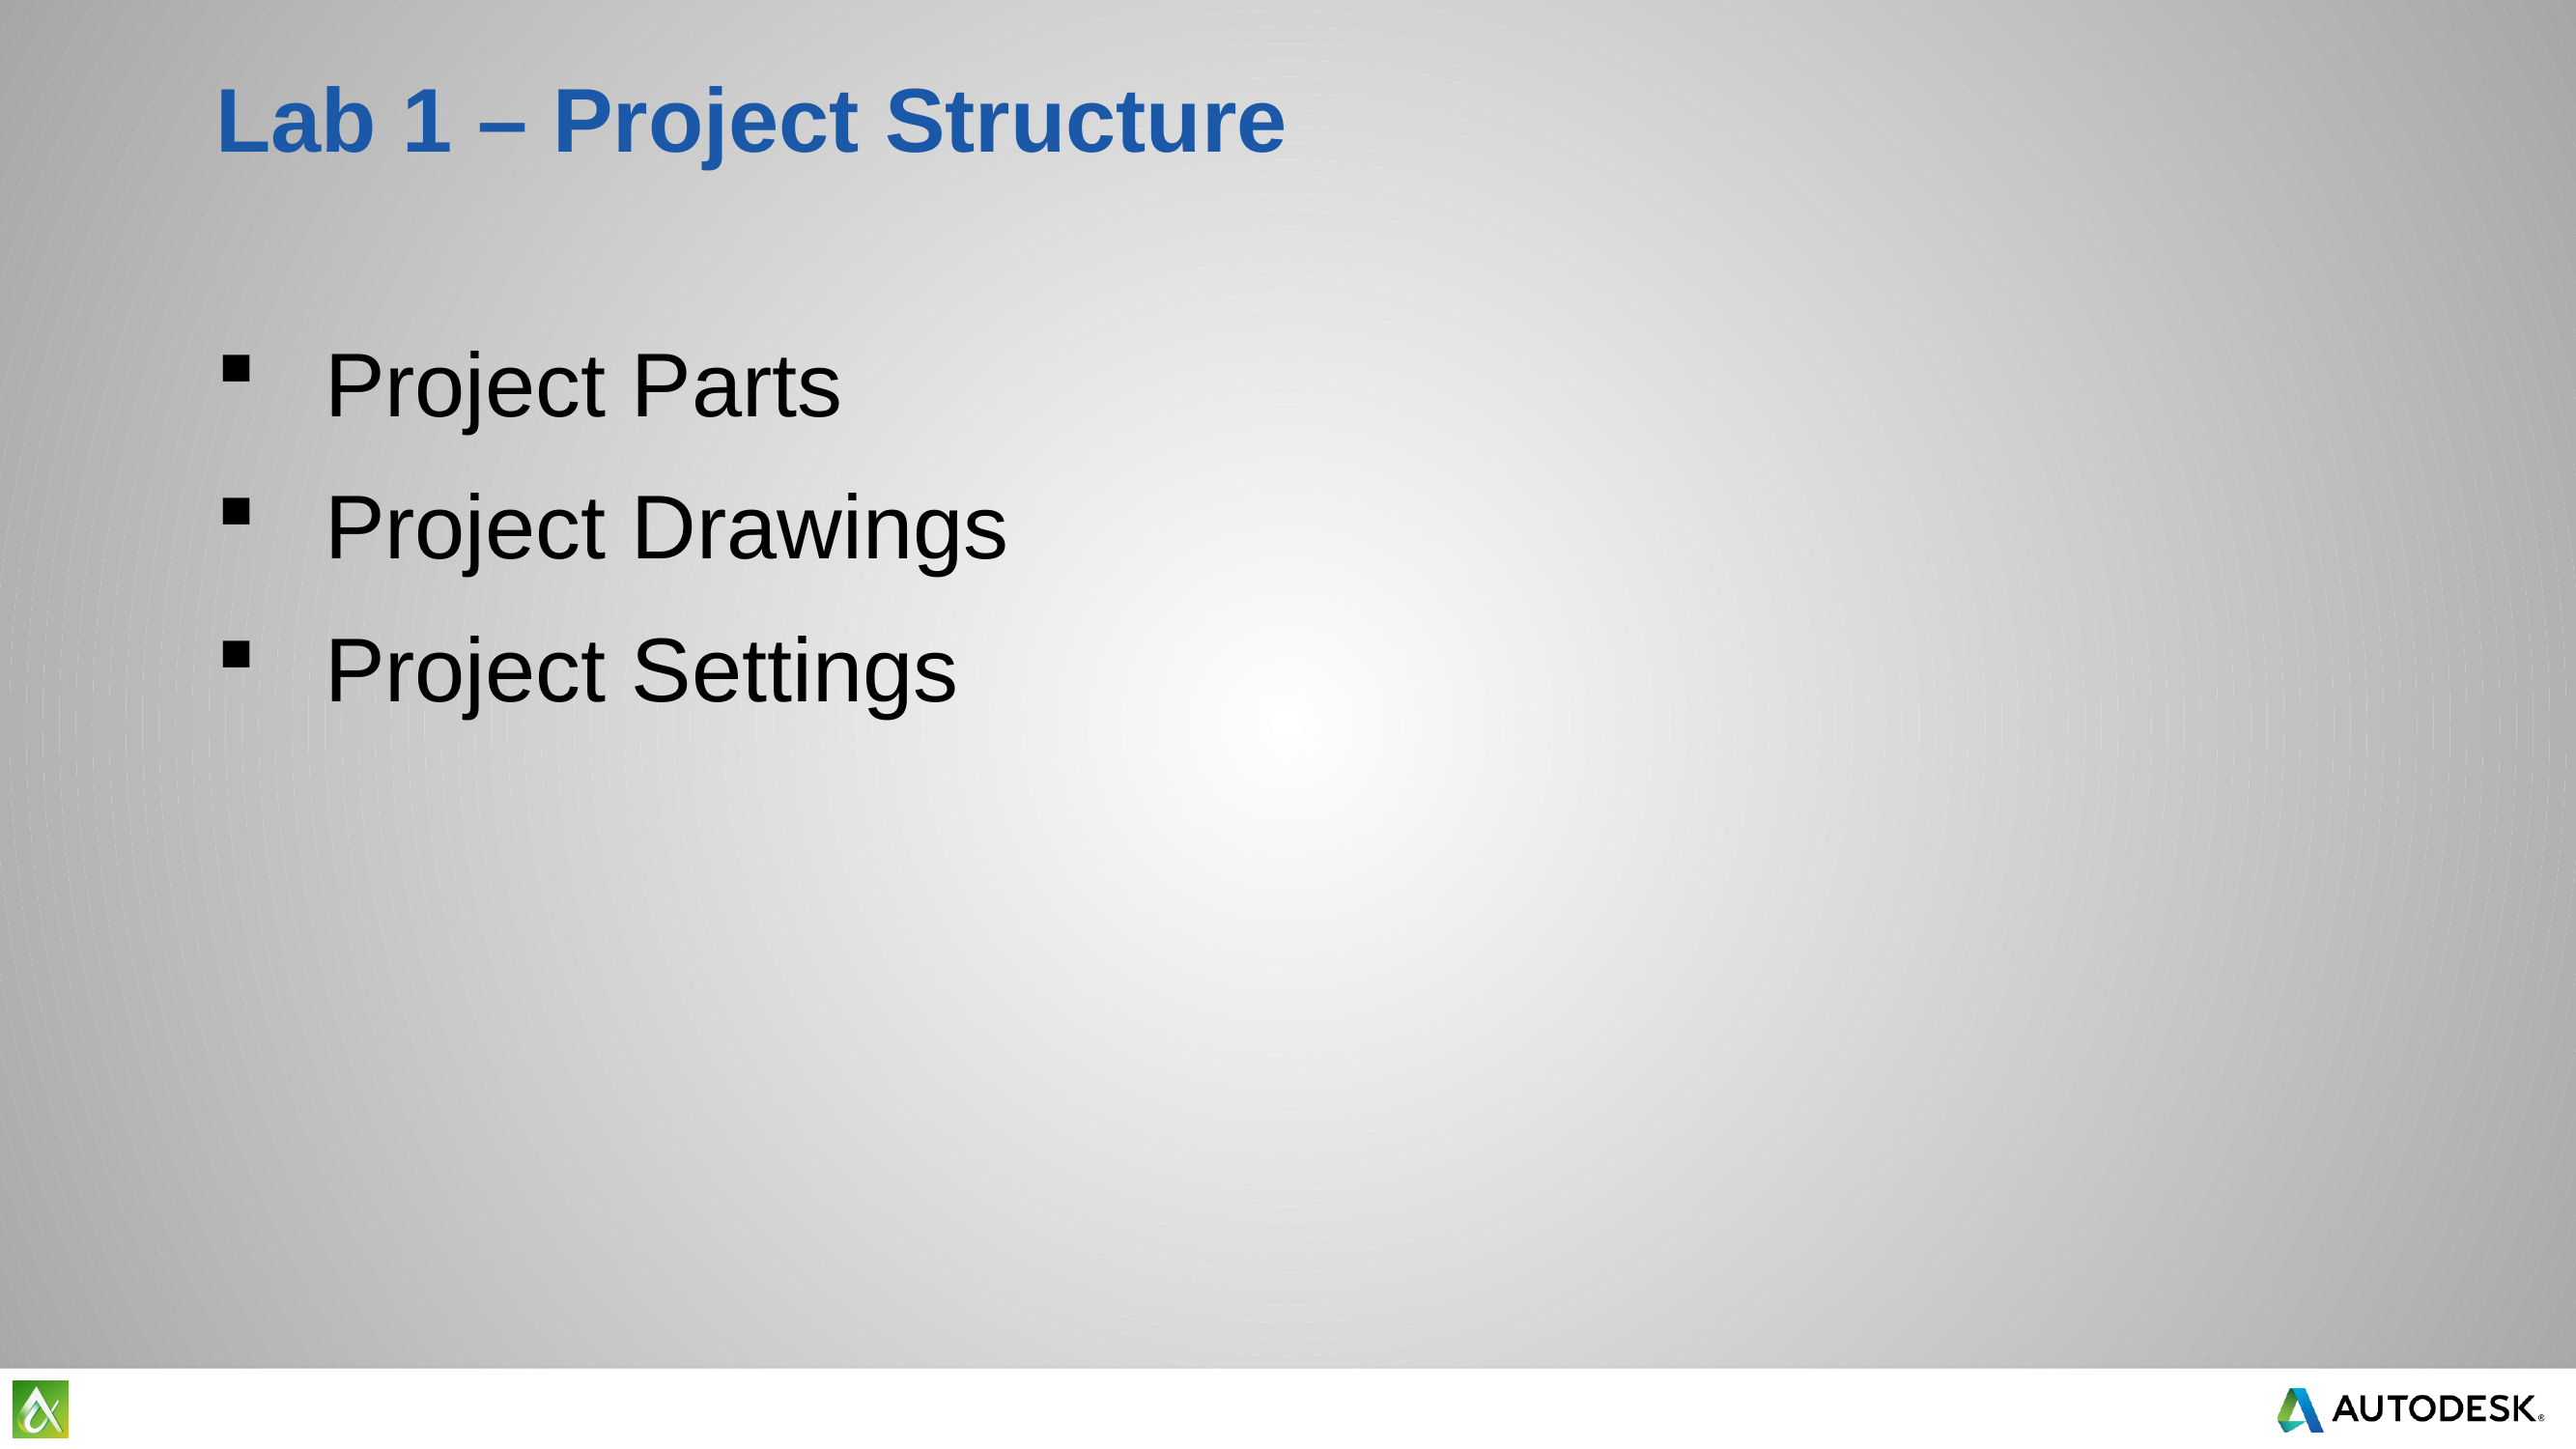

# Lab 1 – Project Structure
Project Parts
Project Drawings
Project Settings